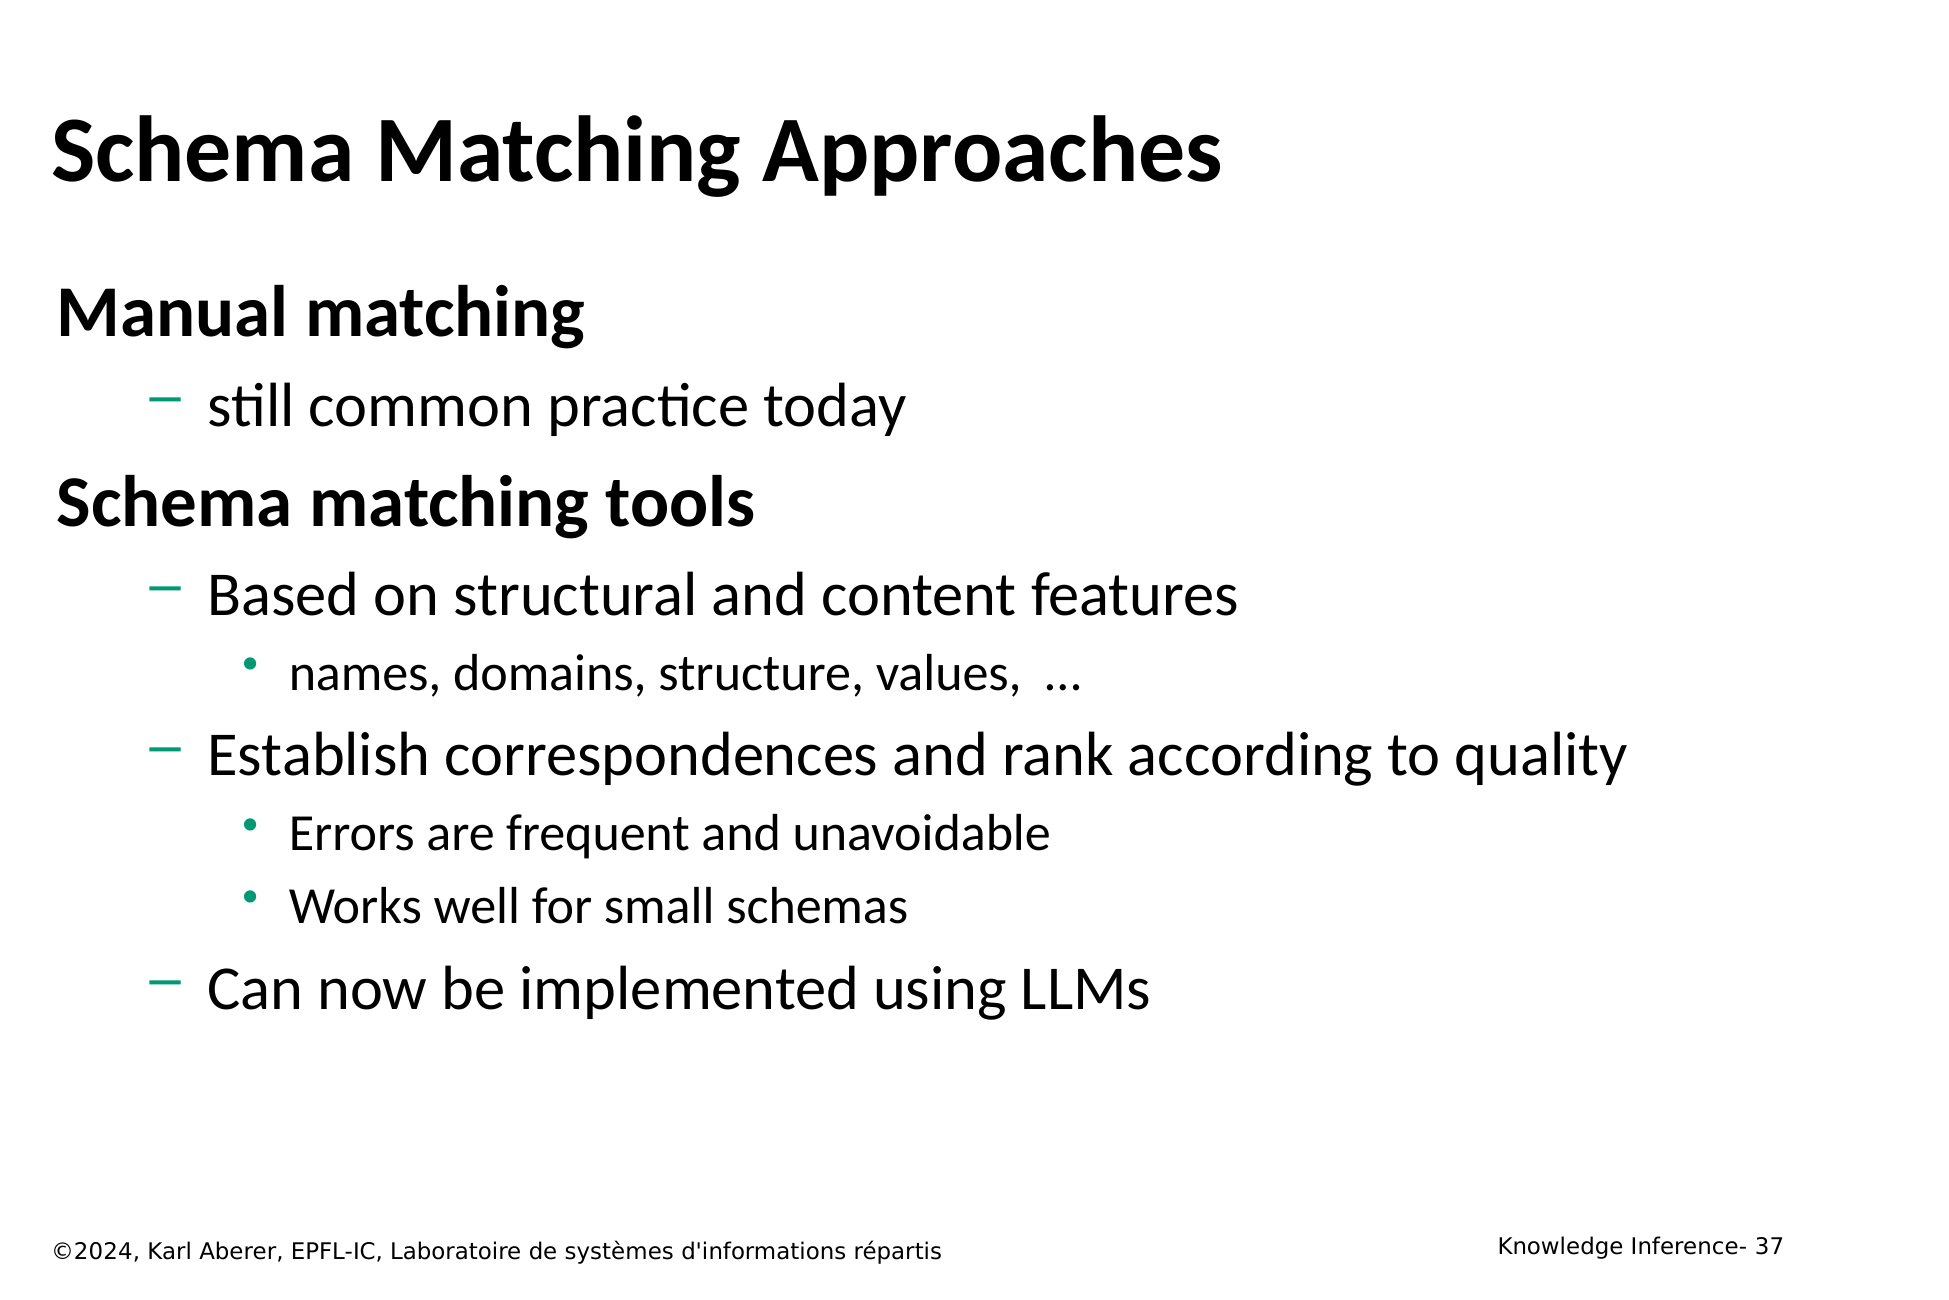

# Schema Matching Approaches
Manual matching
still common practice today
Schema matching tools
Based on structural and content features
names, domains, structure, values,  …
Establish correspondences and rank according to quality
Errors are frequent and unavoidable
Works well for small schemas
Can now be implemented using LLMs

©2024, Karl Aberer, EPFL-IC, Laboratoire de systèmes d'informations répartis